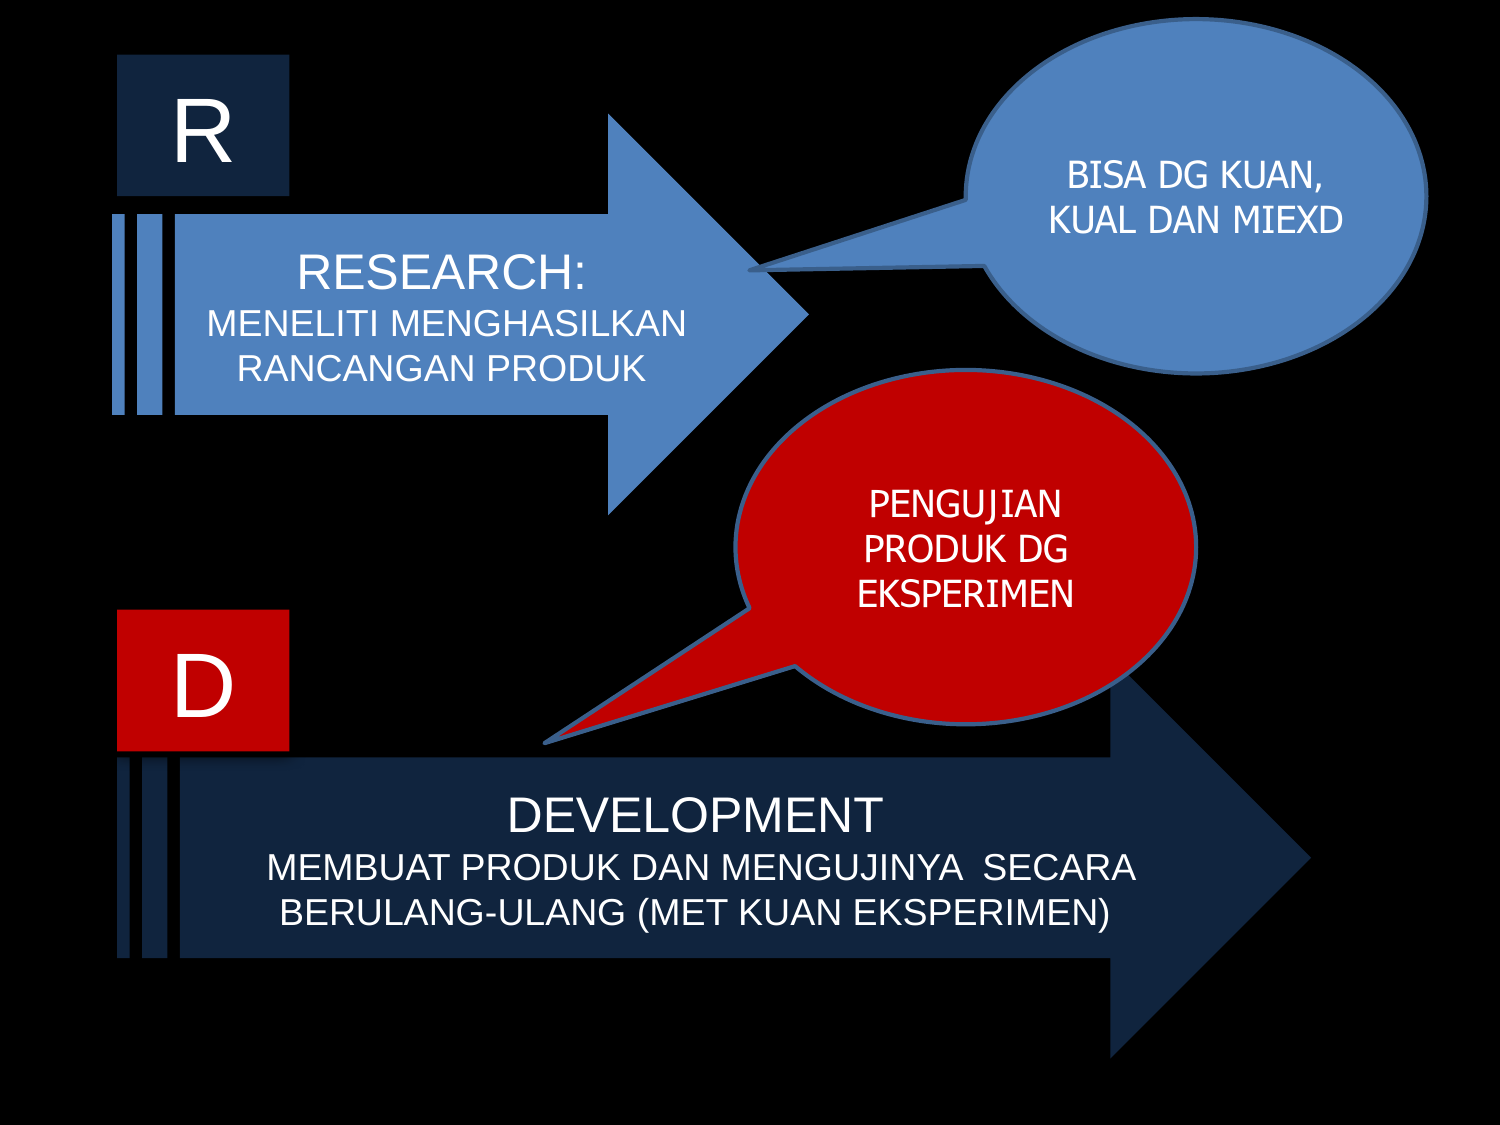

BISA DG KUAN, KUAL DAN MIEXD
R
RESEARCH:
 MENELITI MENGHASILKAN RANCANGAN PRODUK
PENGUJIAN PRODUK DG EKSPERIMEN
D
DEVELOPMENT
 MEMBUAT PRODUK DAN MENGUJINYA  SECARA BERULANG-ULANG (MET KUAN EKSPERIMEN)